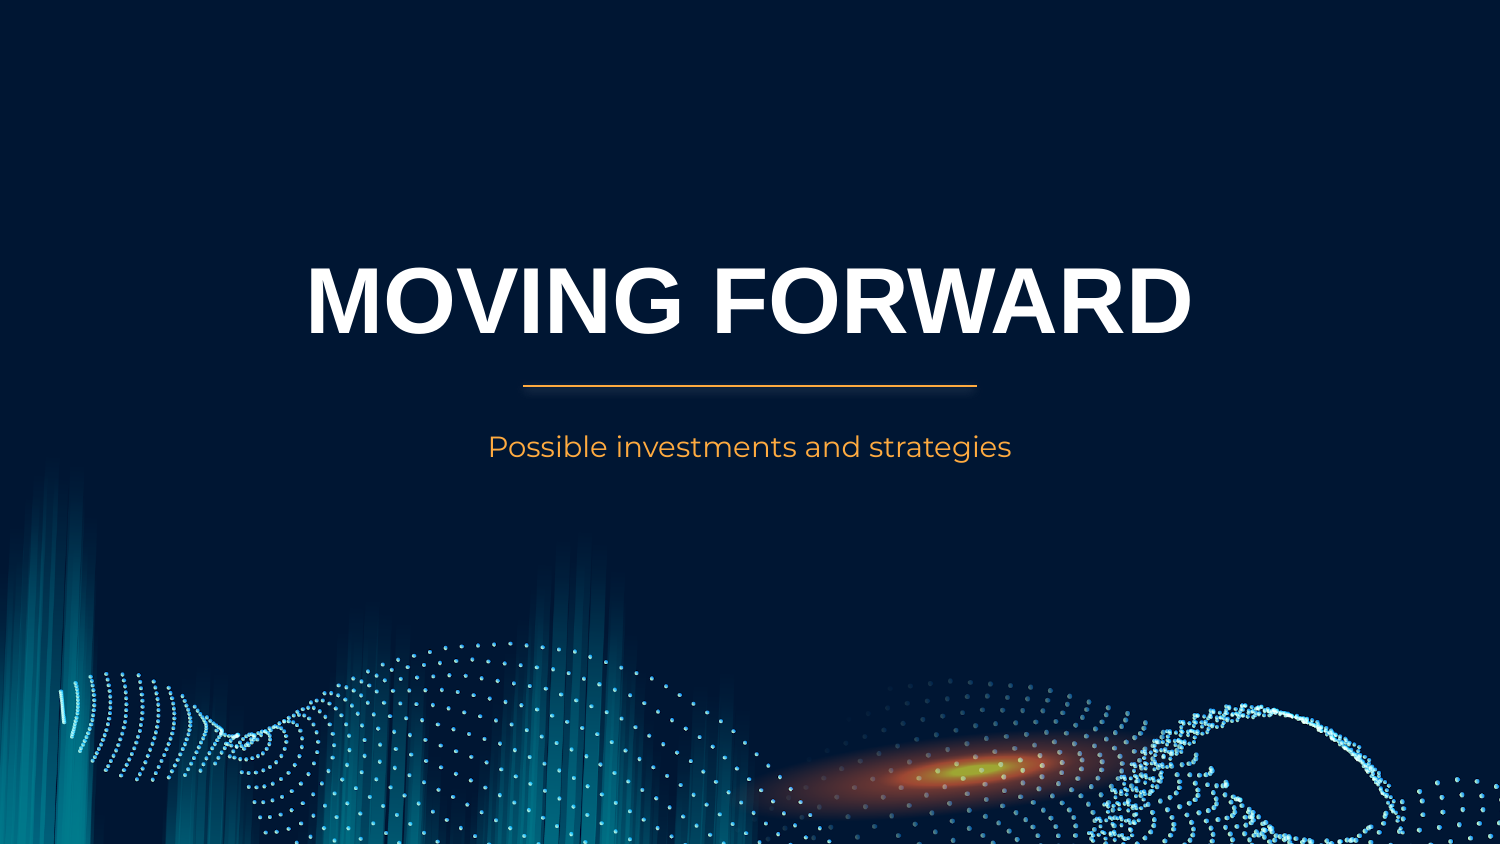

# MOVING FORWARD
Possible investments and strategies